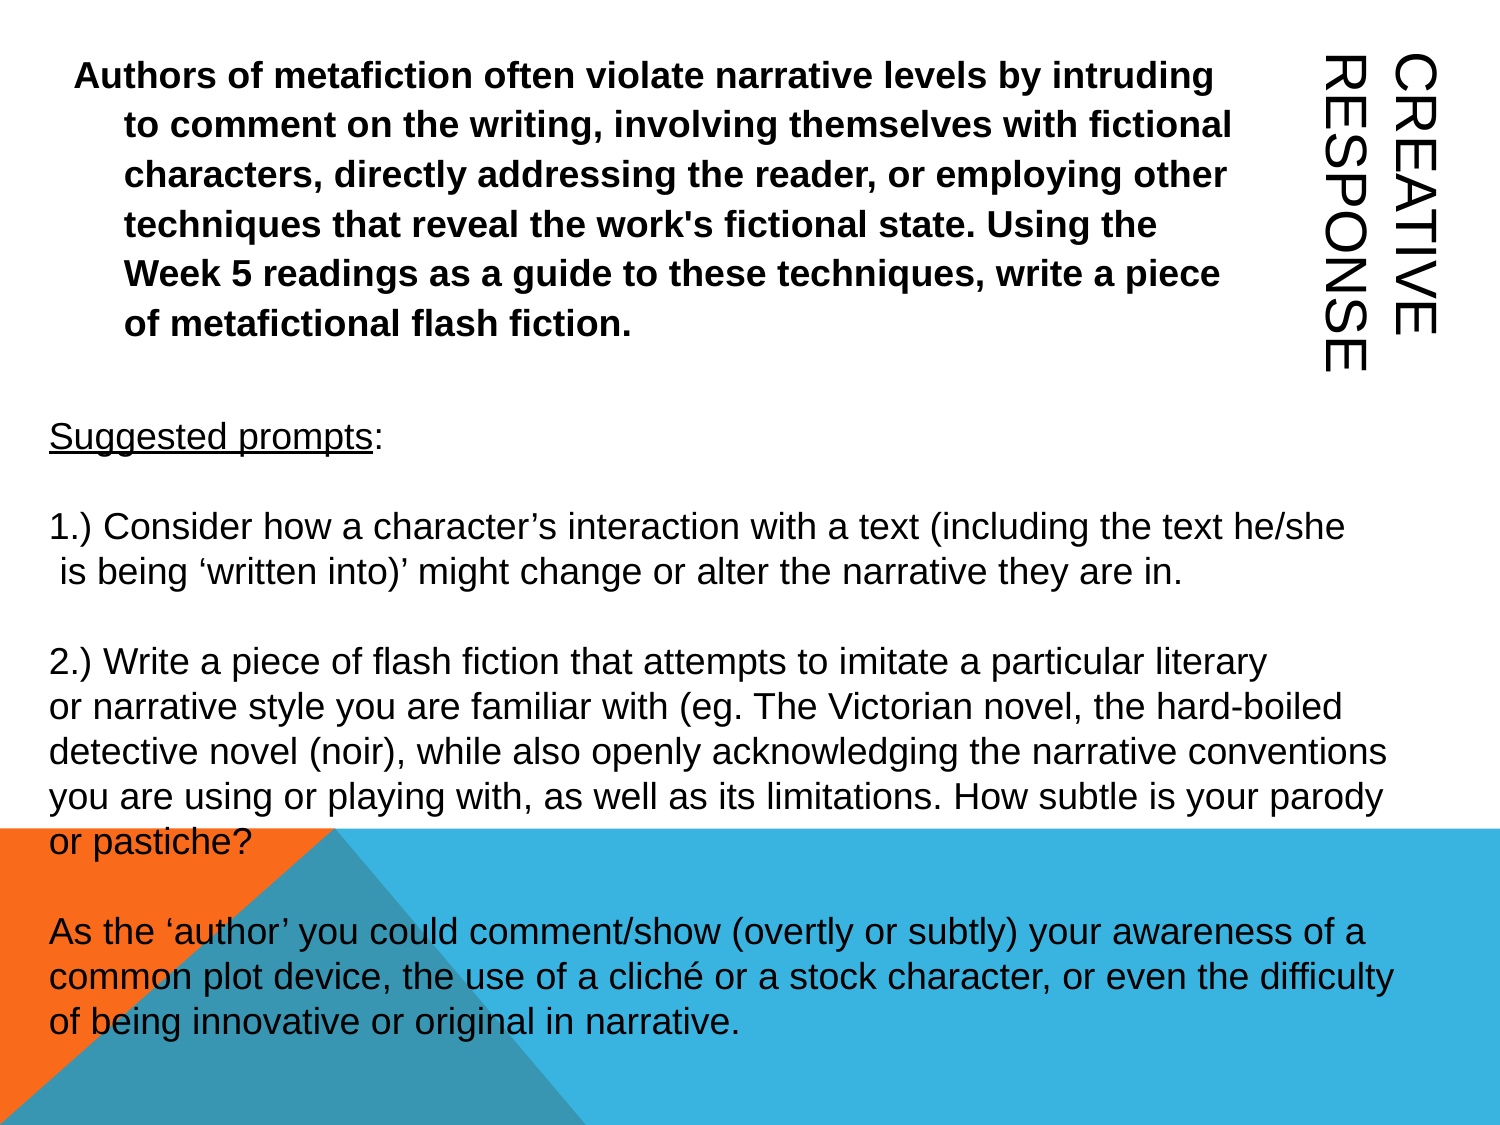

Authors of metafiction often violate narrative levels by intruding to comment on the writing, involving themselves with fictional characters, directly addressing the reader, or employing other techniques that reveal the work's fictional state. Using the Week 5 readings as a guide to these techniques, write a piece of metafictional flash fiction.

Creative response
Suggested prompts:

1.) Consider how a character’s interaction with a text (including the text he/she
 is being ‘written into)’ might change or alter the narrative they are in.

2.) Write a piece of flash fiction that attempts to imitate a particular literary
or narrative style you are familiar with (eg. The Victorian novel, the hard-boiled
detective novel (noir), while also openly acknowledging the narrative conventions
you are using or playing with, as well as its limitations. How subtle is your parody
or pastiche?

As the ‘author’ you could comment/show (overtly or subtly) your awareness of a
common plot device, the use of a cliché or a stock character, or even the difficulty
of being innovative or original in narrative.